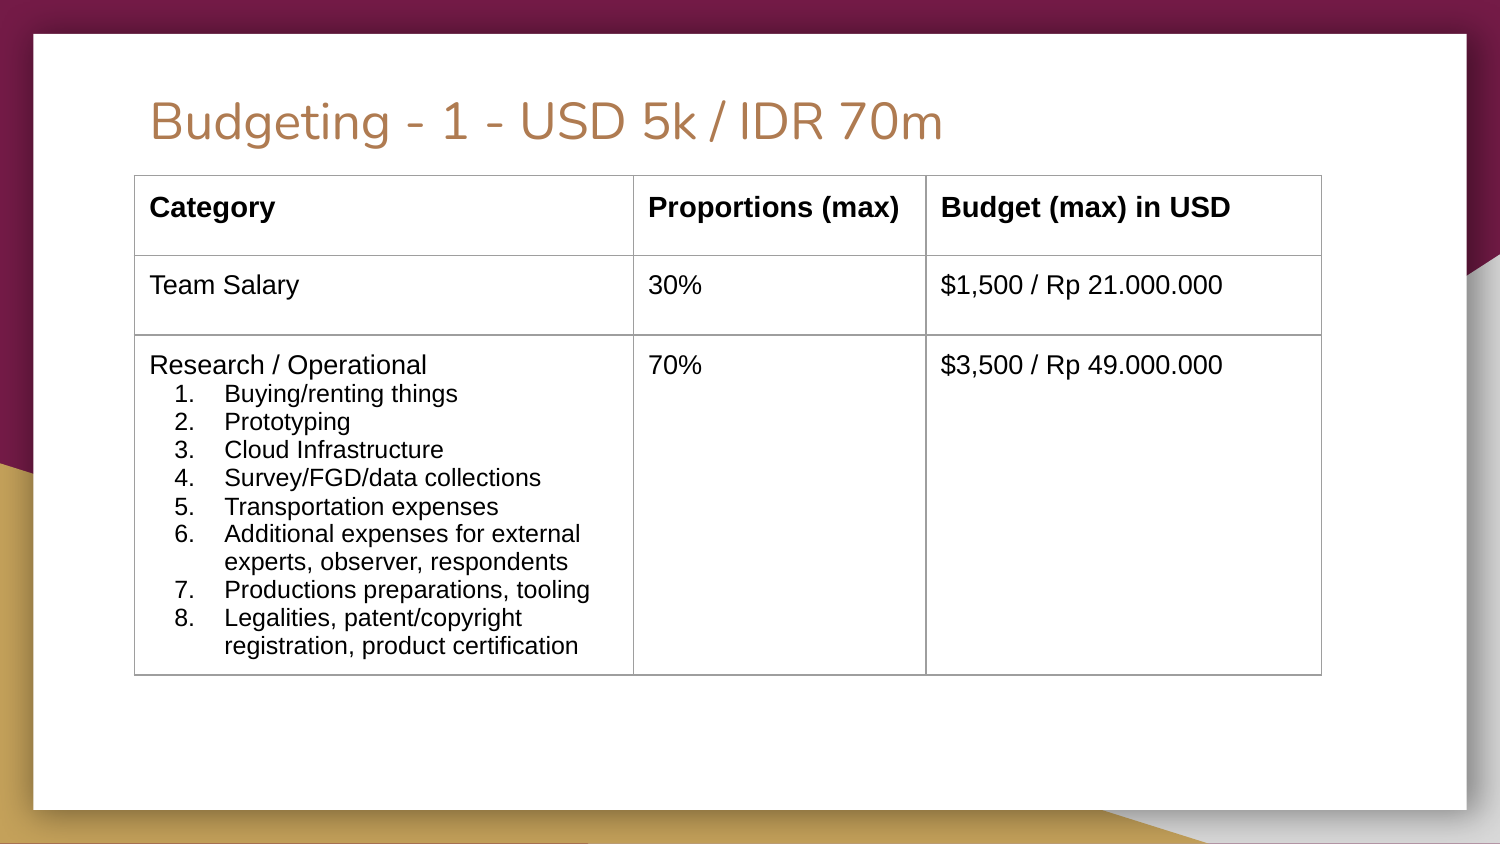

# Budgeting - 1 - USD 5k / IDR 70m
| Category | Proportions (max) | Budget (max) in USD |
| --- | --- | --- |
| Team Salary | 30% | $1,500 / Rp 21.000.000 |
| Research / Operational Buying/renting things Prototyping Cloud Infrastructure Survey/FGD/data collections Transportation expenses Additional expenses for external experts, observer, respondents Productions preparations, tooling Legalities, patent/copyright registration, product certification | 70% | $3,500 / Rp 49.000.000 |